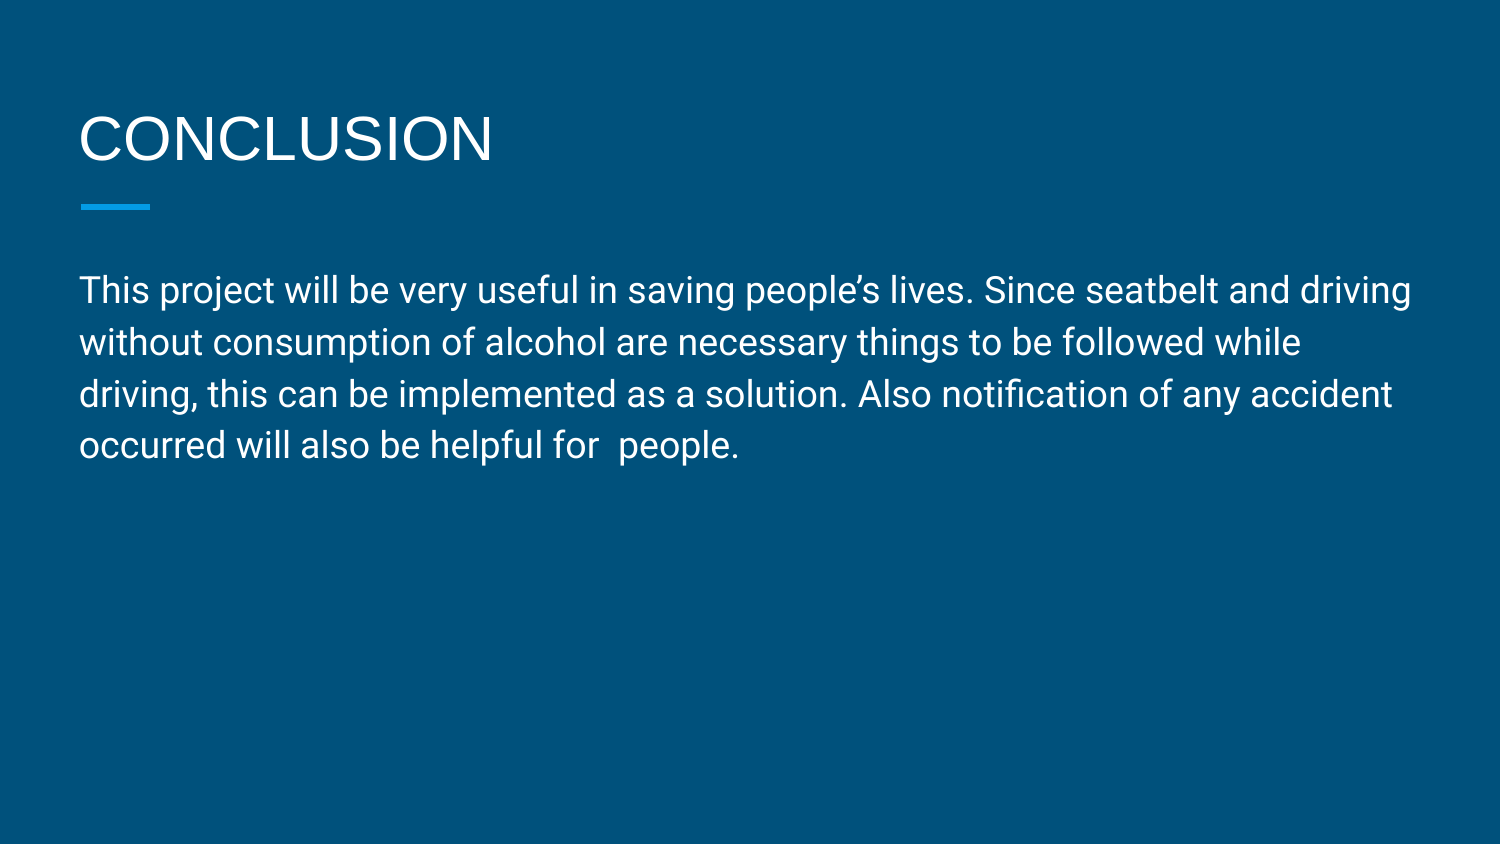

# CONCLUSION
This project will be very useful in saving people’s lives. Since seatbelt and driving without consumption of alcohol are necessary things to be followed while driving, this can be implemented as a solution. Also notification of any accident occurred will also be helpful for  people.